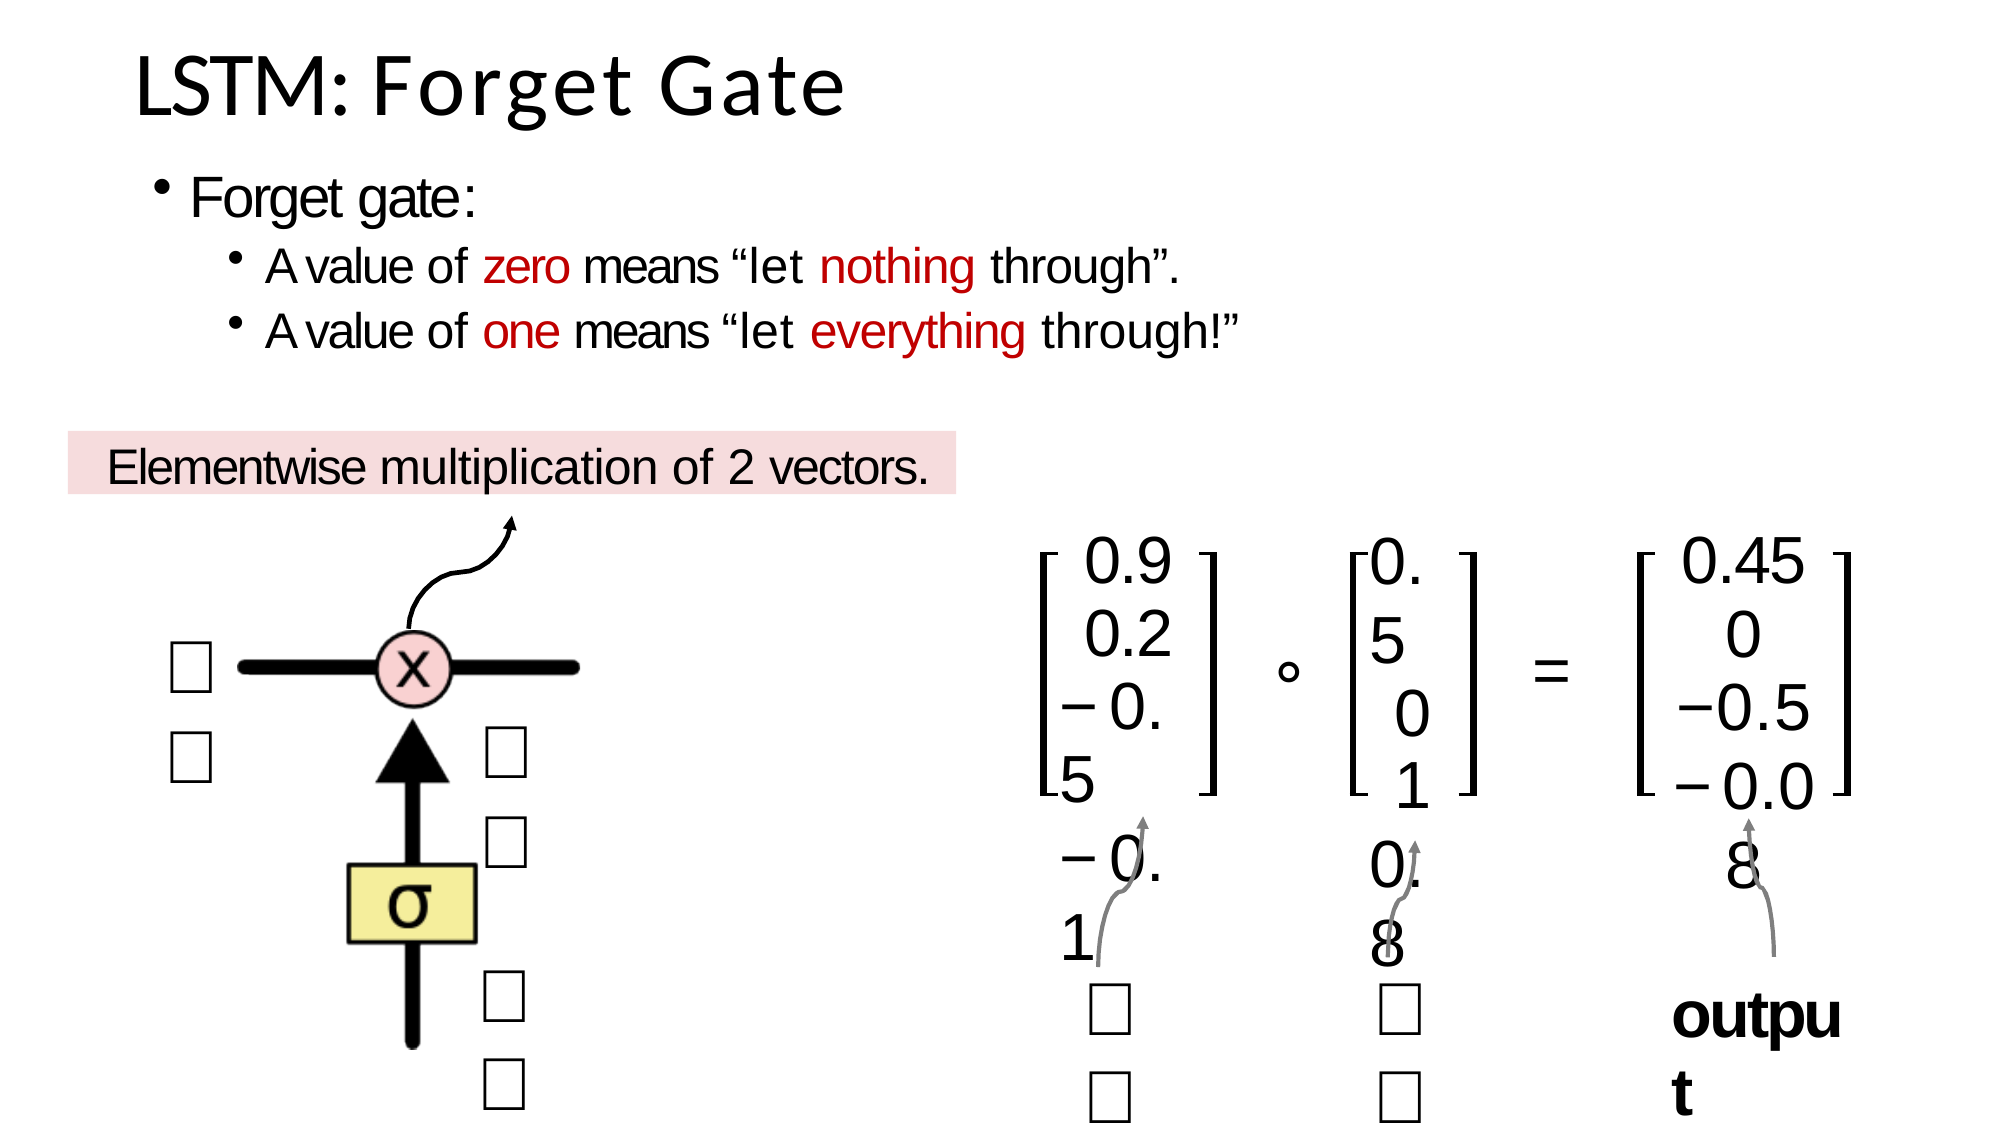

# LSTM: Forget Gate
Forget gate:
A value of zero means “let nothing through”.
A value of one means “let everything through!”
Elementwise multiplication of 2 vectors.
0.9
0.2
−0.5
−0.1

0.45
0
−0.5
−0.08
0.5
0
1
0.8

𝐜
∘
=

𝐟

𝐚
𝐜
𝐟
output